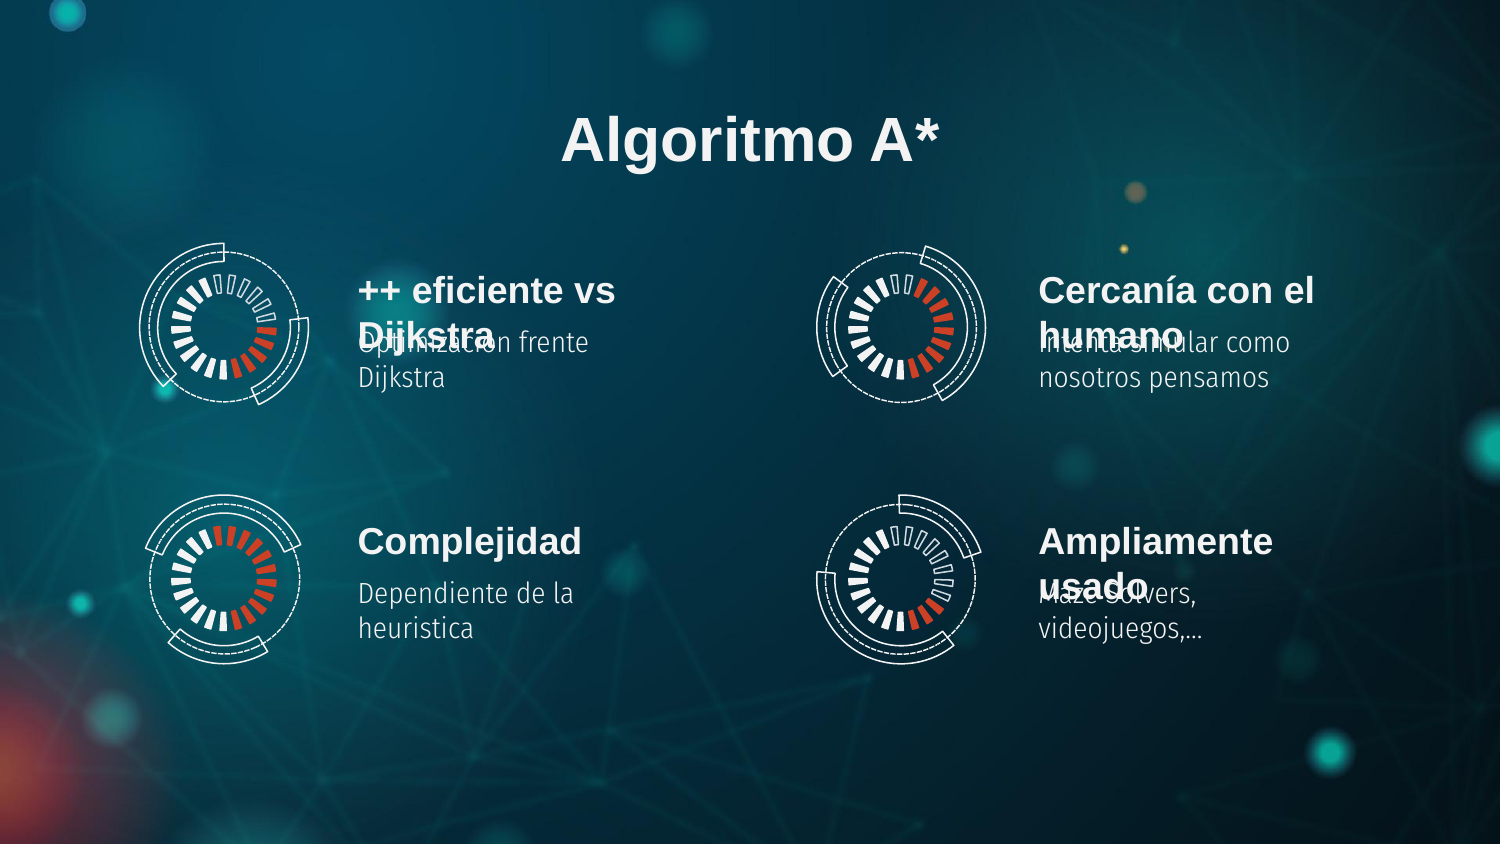

# Algoritmo A*

++ eficiente vs Dijkstra
Cercanía con el humano

Optimizacion frente Dijkstra
Intenta simular como nosotros pensamos

Complejidad
Ampliamente usado

Dependiente de la heuristica
Maze Solvers, videojuegos,…